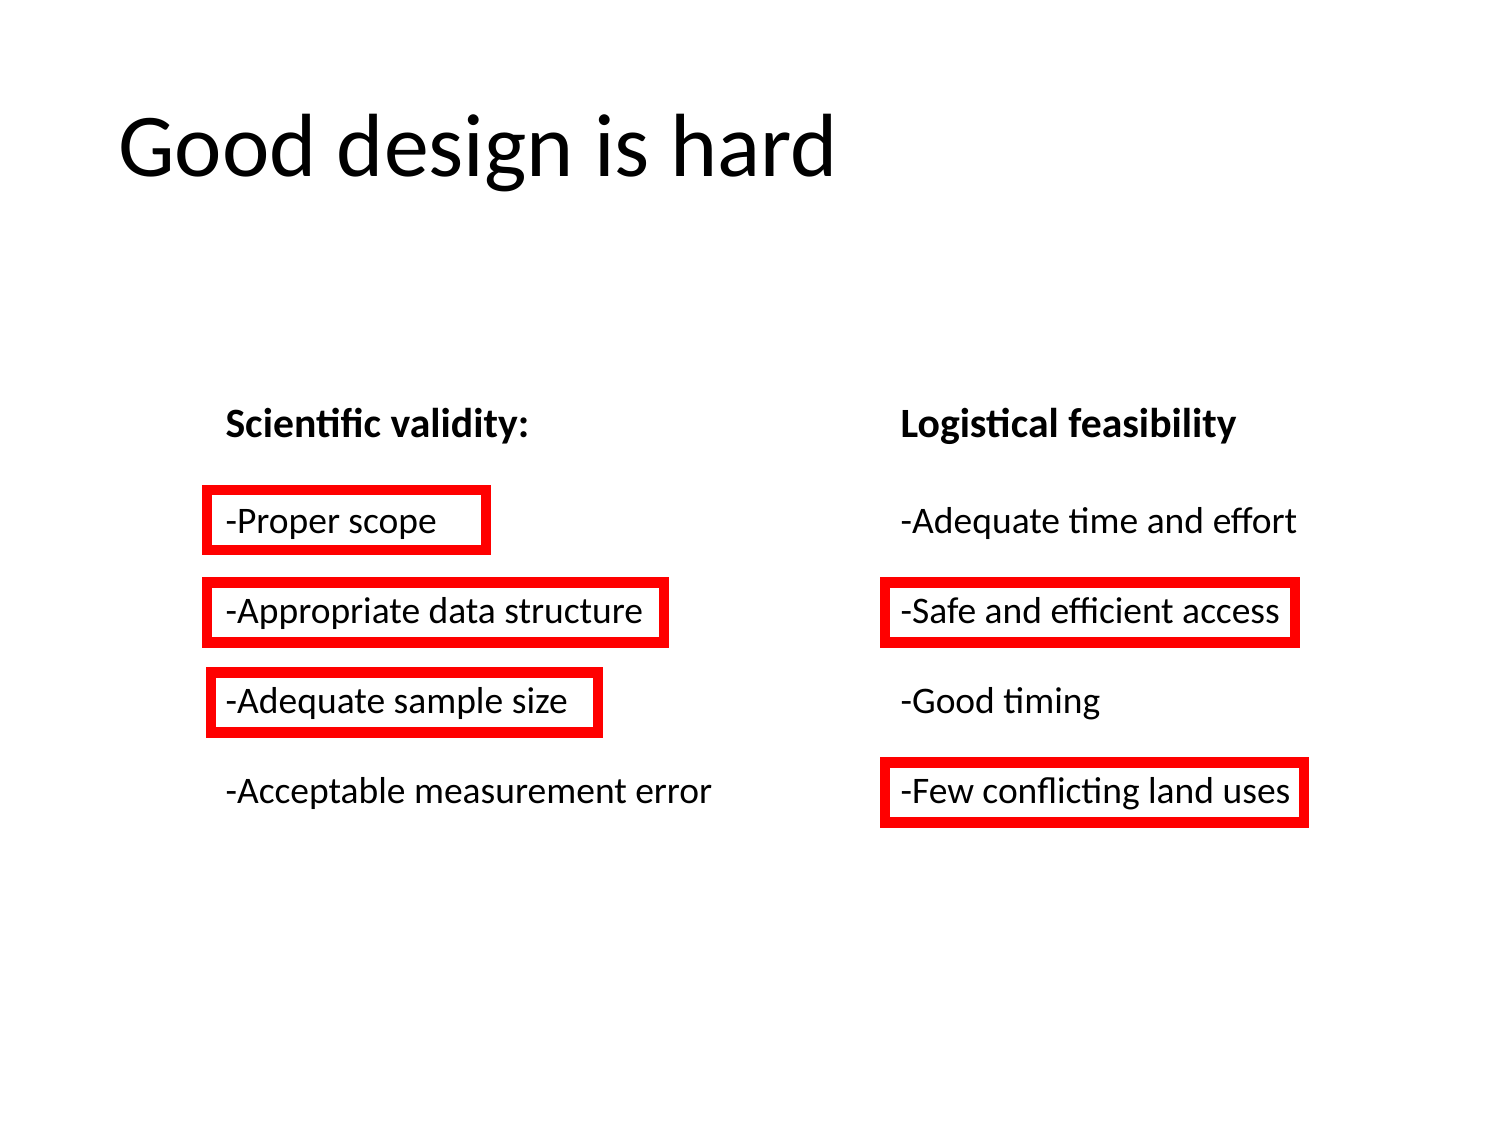

# Good design is hard
Scientific validity:

-Proper scope

-Appropriate data structure

-Adequate sample size

-Acceptable measurement error
Logistical feasibility

-Adequate time and effort

-Safe and efficient access

-Good timing

-Few conflicting land uses